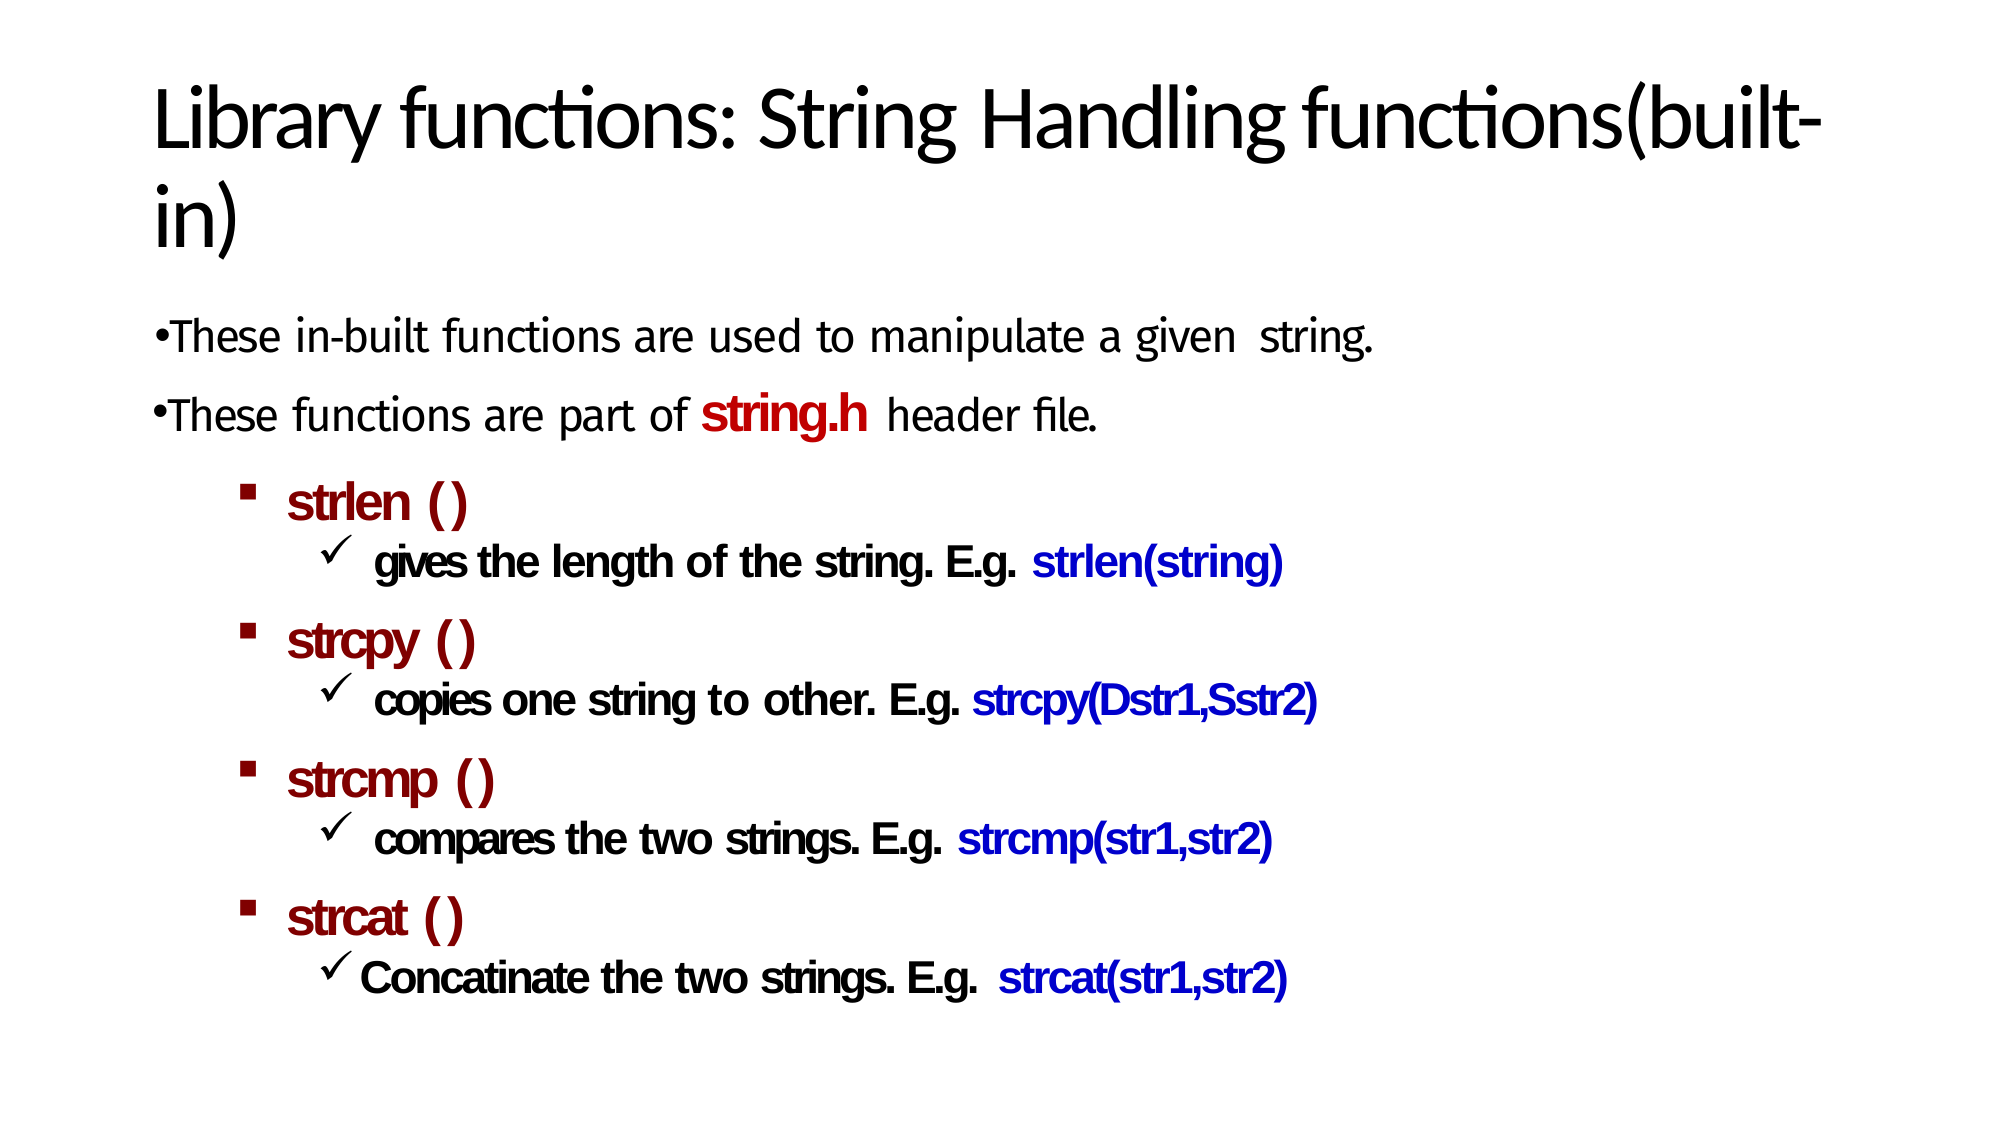

# Library functions: String Handling functions(built-in)
These in‐built functions are used to manipulate a given  string.
These functions are part of string.h header file.
strlen ()
gives the length of the string. E.g. strlen(string)
strcpy ()
copies one string to other. E.g. strcpy(Dstr1,Sstr2)
strcmp ()
compares the two strings. E.g. strcmp(str1,str2)
strcat ()
Concatinate the two strings. E.g. strcat(str1,str2)